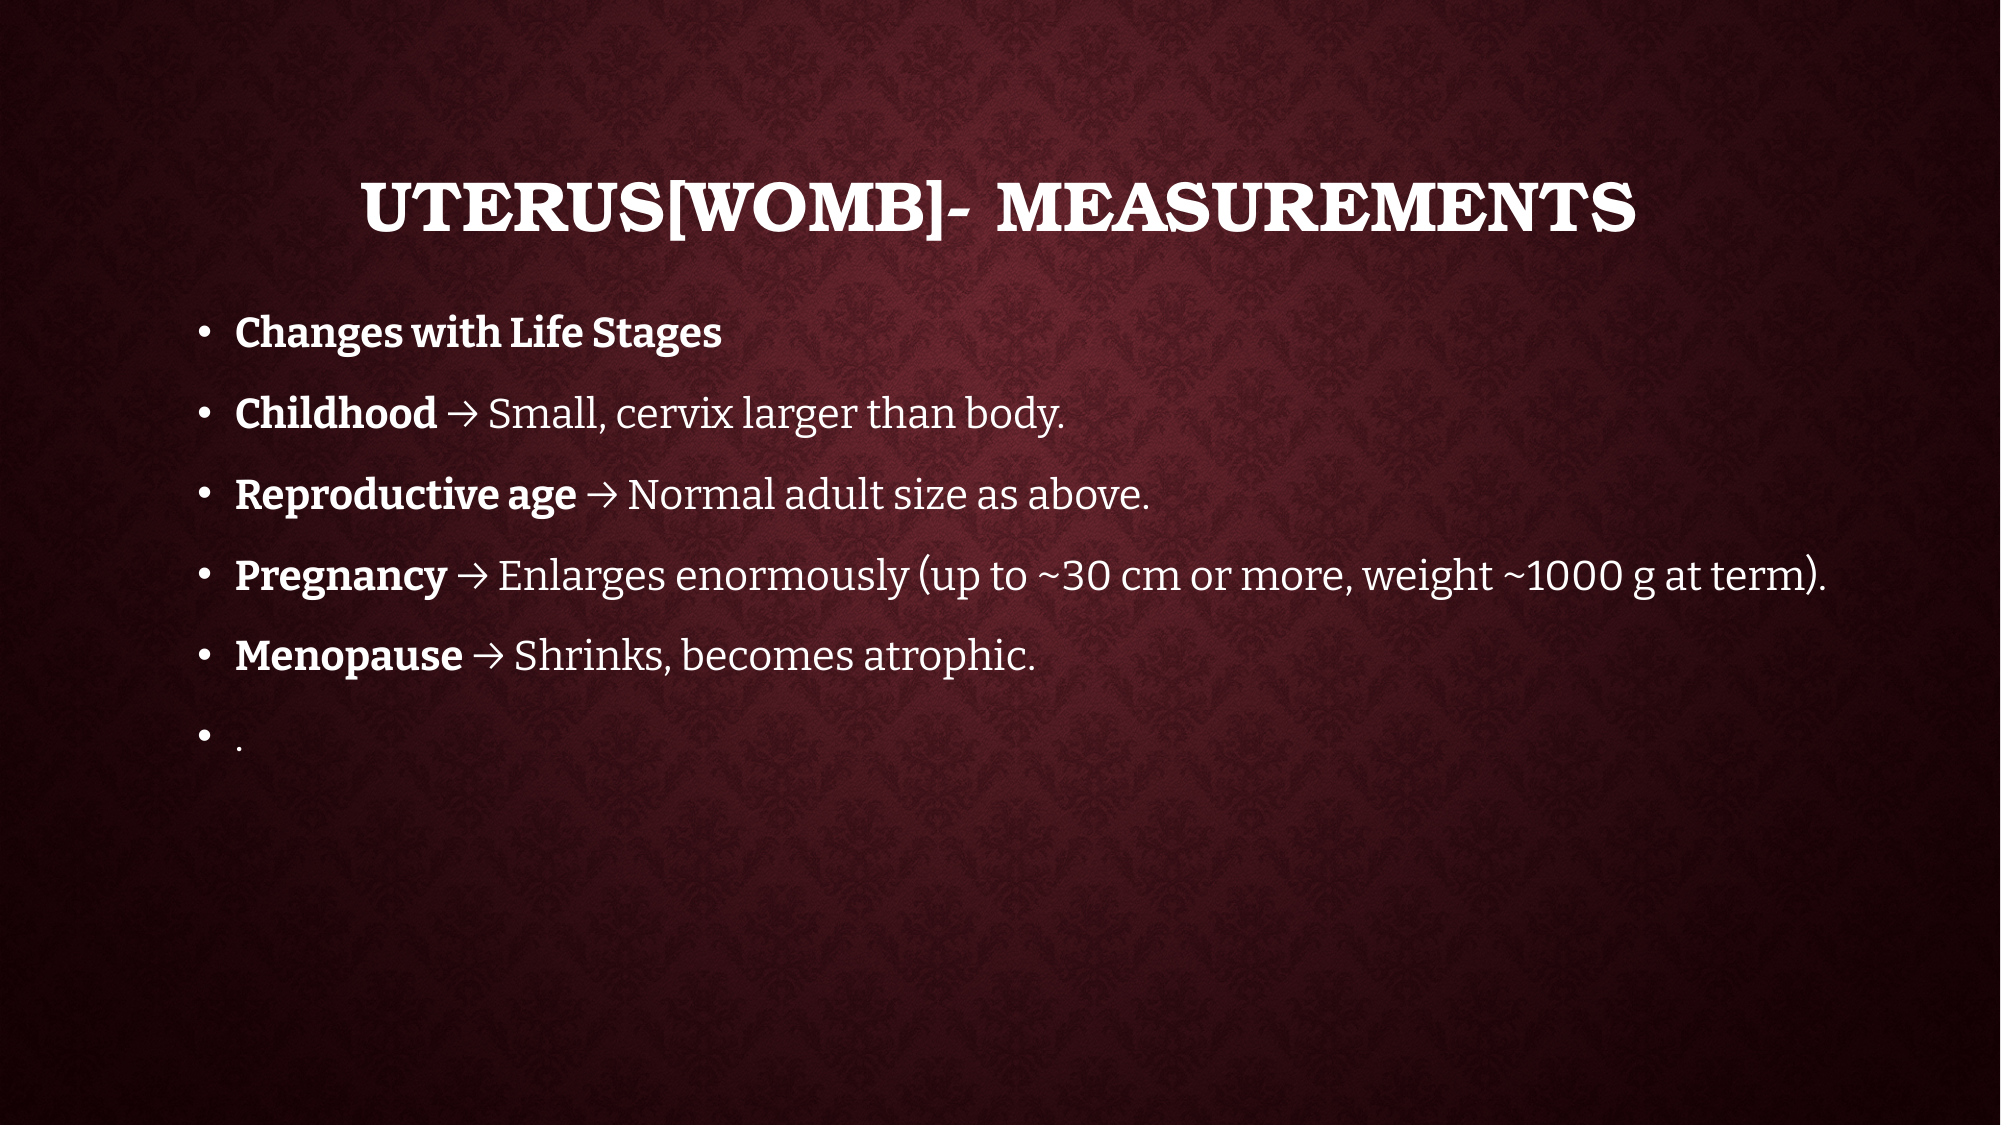

# Uterus[womb]- measurements
Changes with Life Stages
Childhood → Small, cervix larger than body.
Reproductive age → Normal adult size as above.
Pregnancy → Enlarges enormously (up to ~30 cm or more, weight ~1000 g at term).
Menopause → Shrinks, becomes atrophic.
.